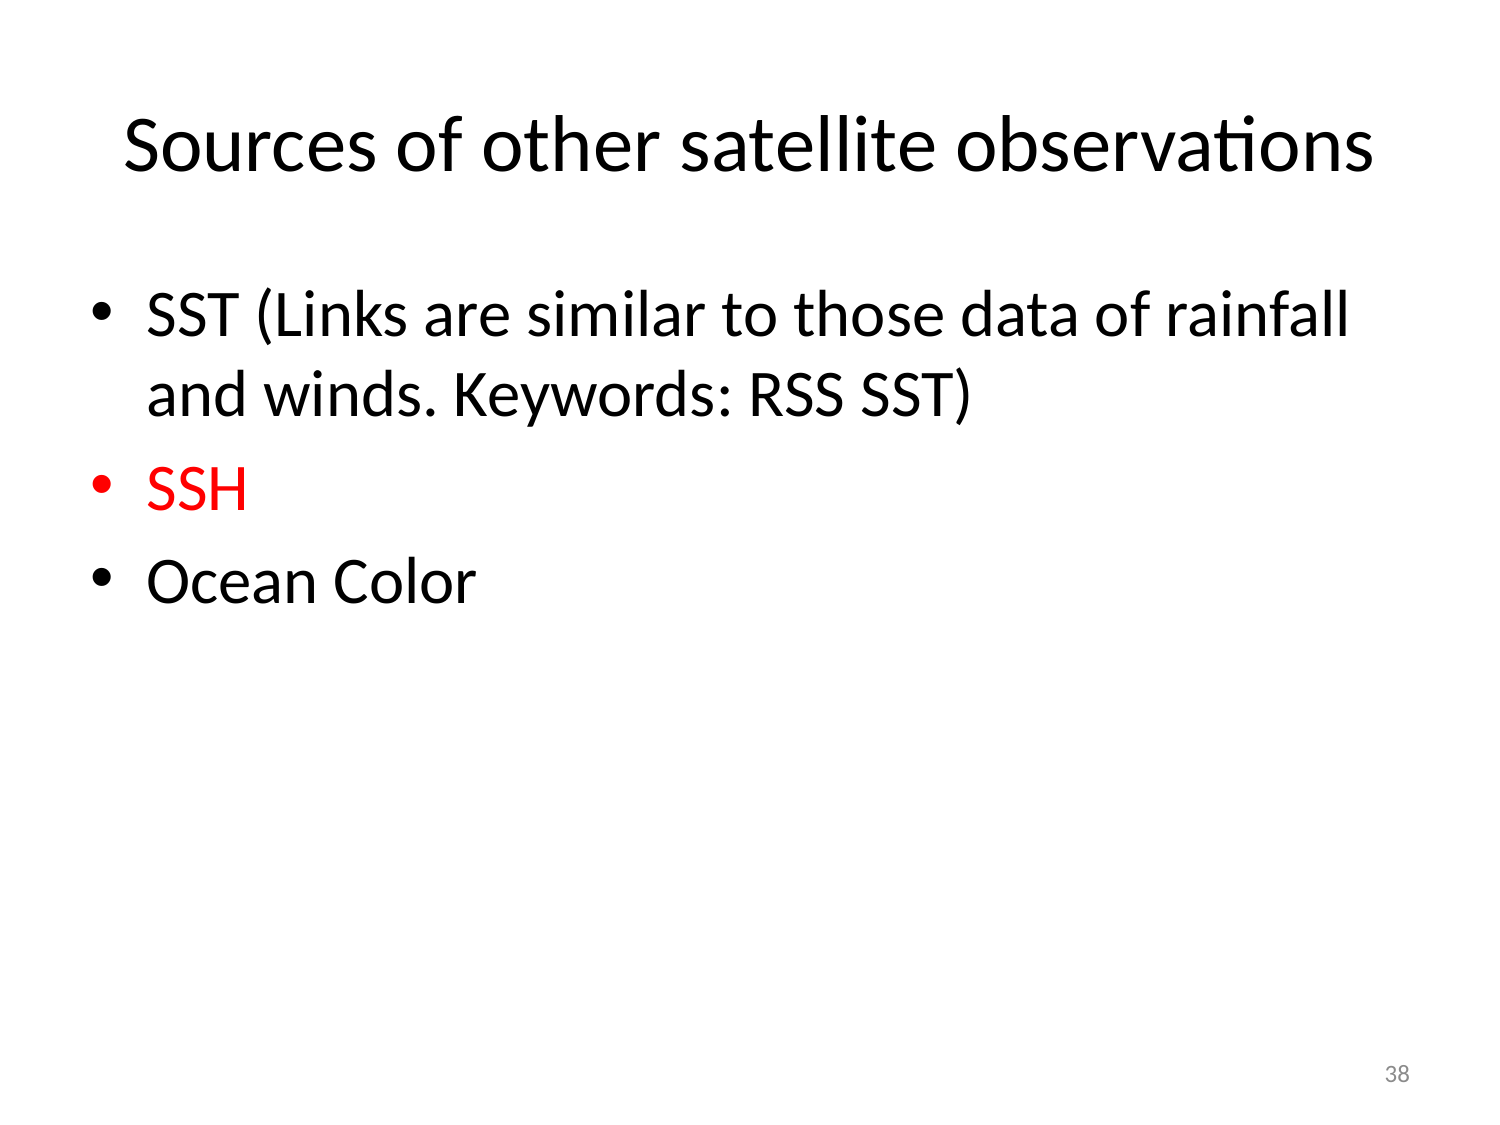

# Sources of other satellite observations
SST (Links are similar to those data of rainfall and winds. Keywords: RSS SST)
SSH
Ocean Color

38